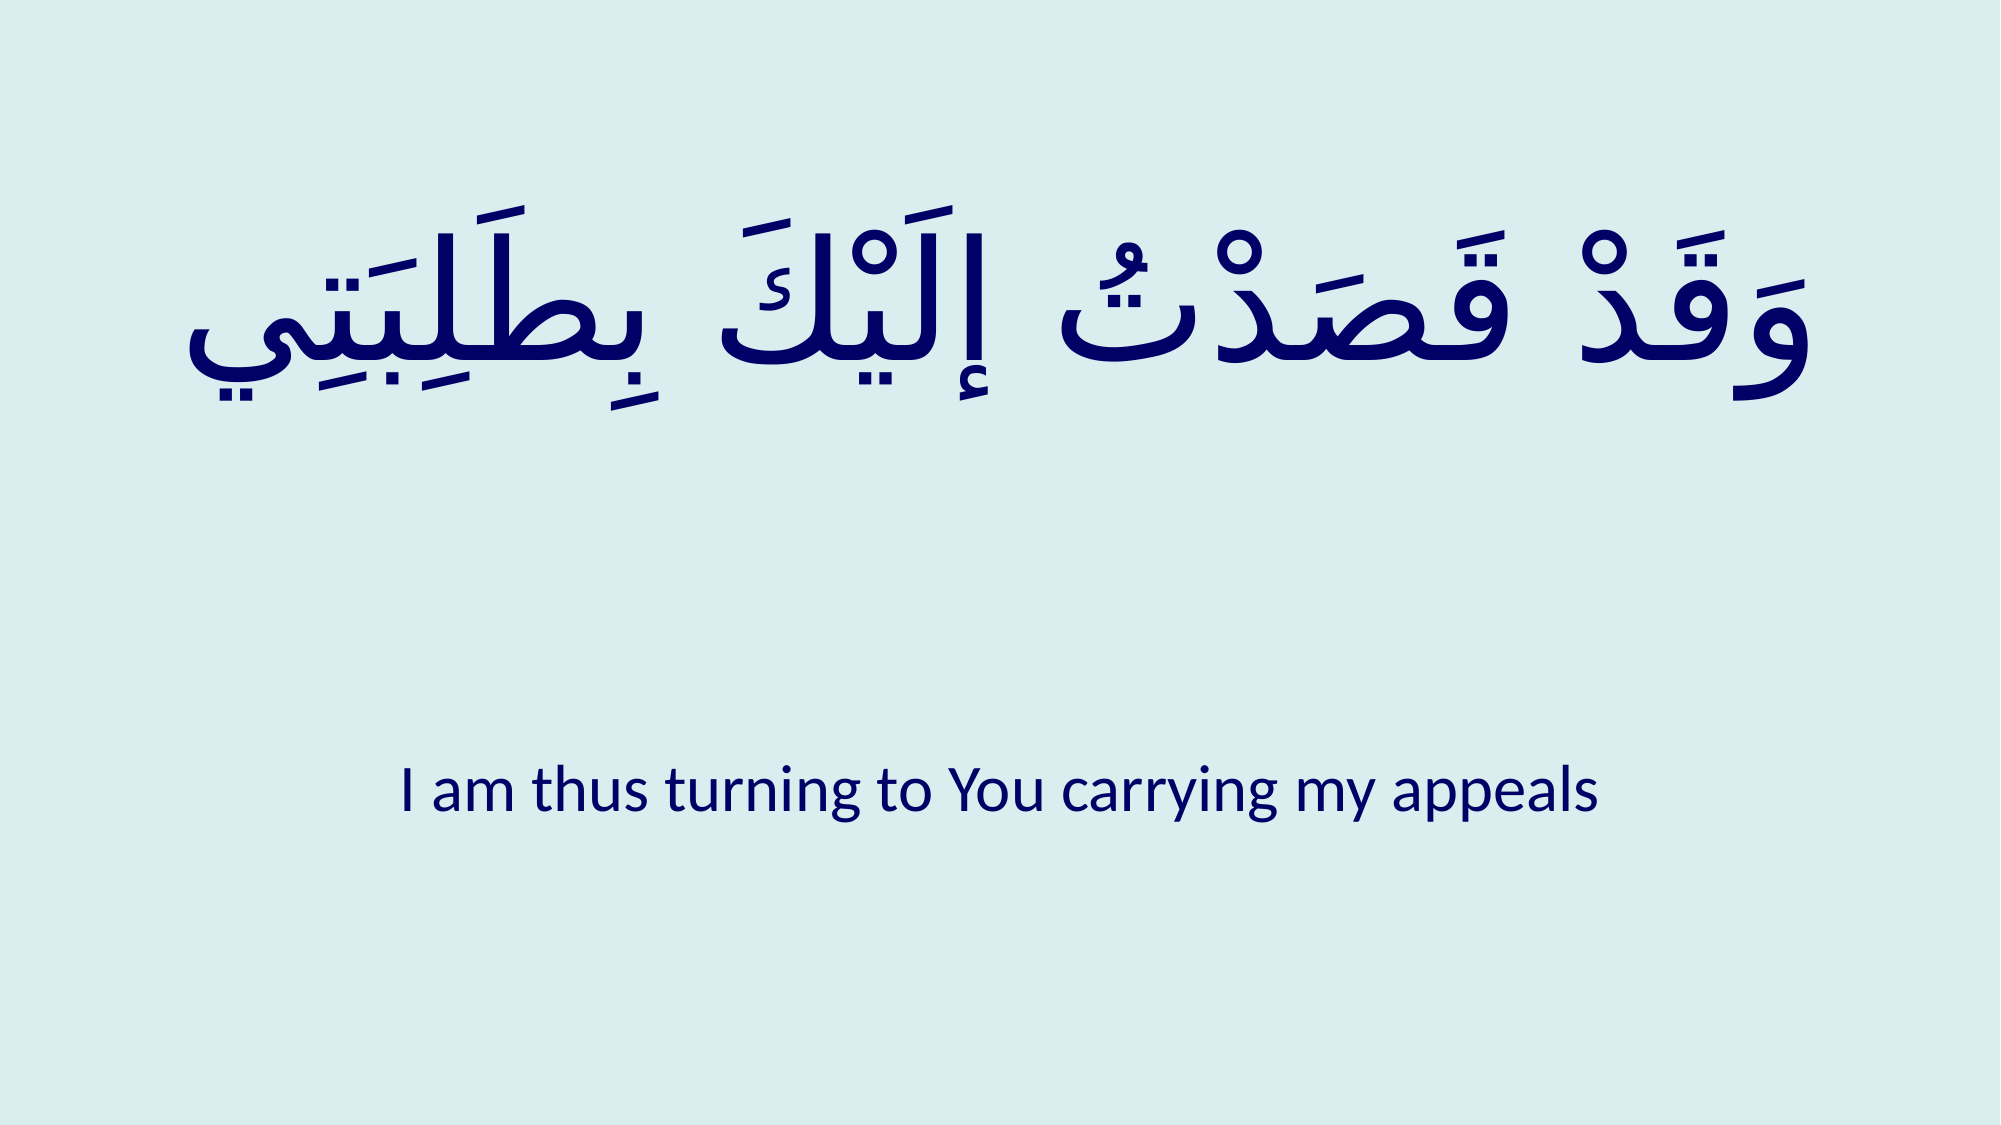

# وَقَدْ قَصَدْتُ إلَيْكَ بِطَلِبَتِي
I am thus turning to You carrying my appeals